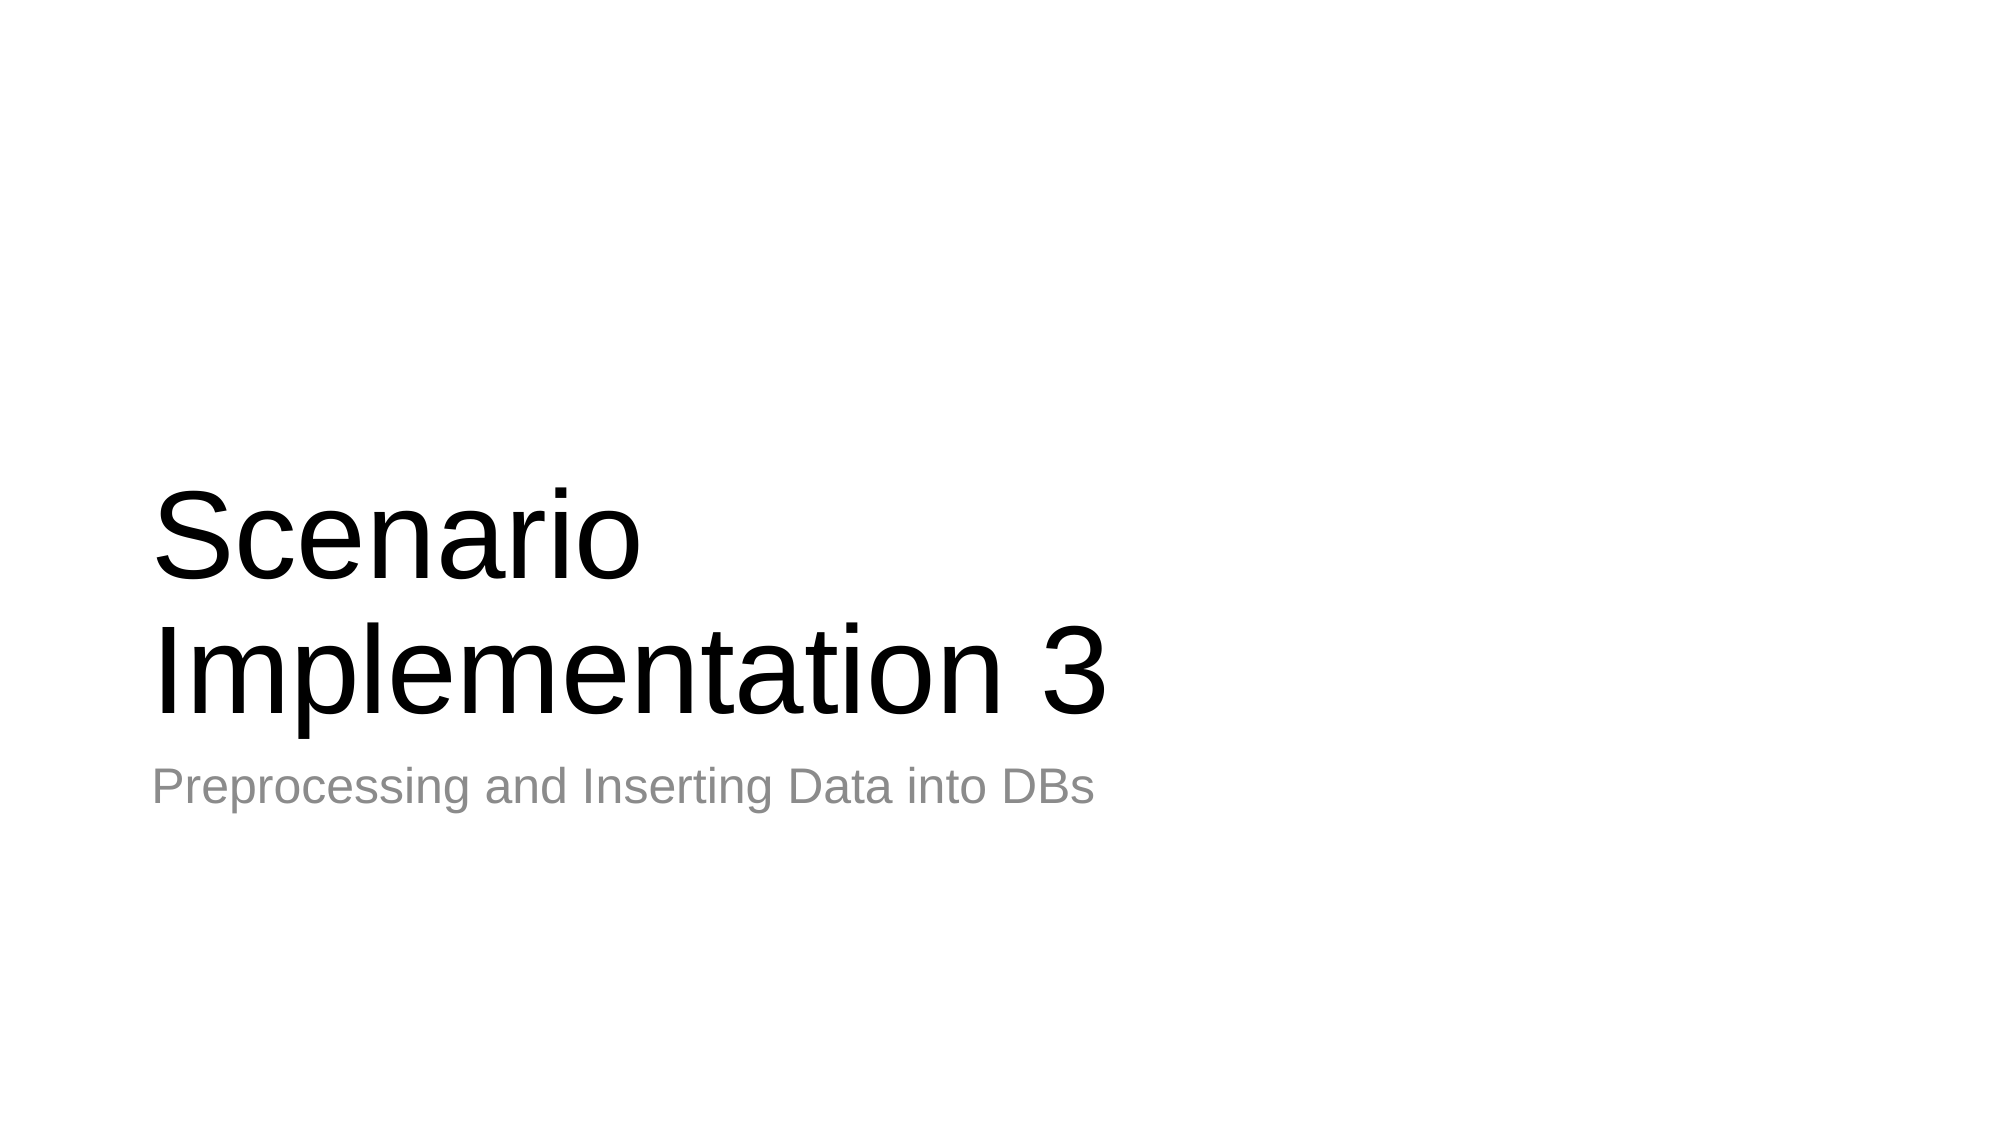

# Scenario Implementation 3
Preprocessing and Inserting Data into DBs